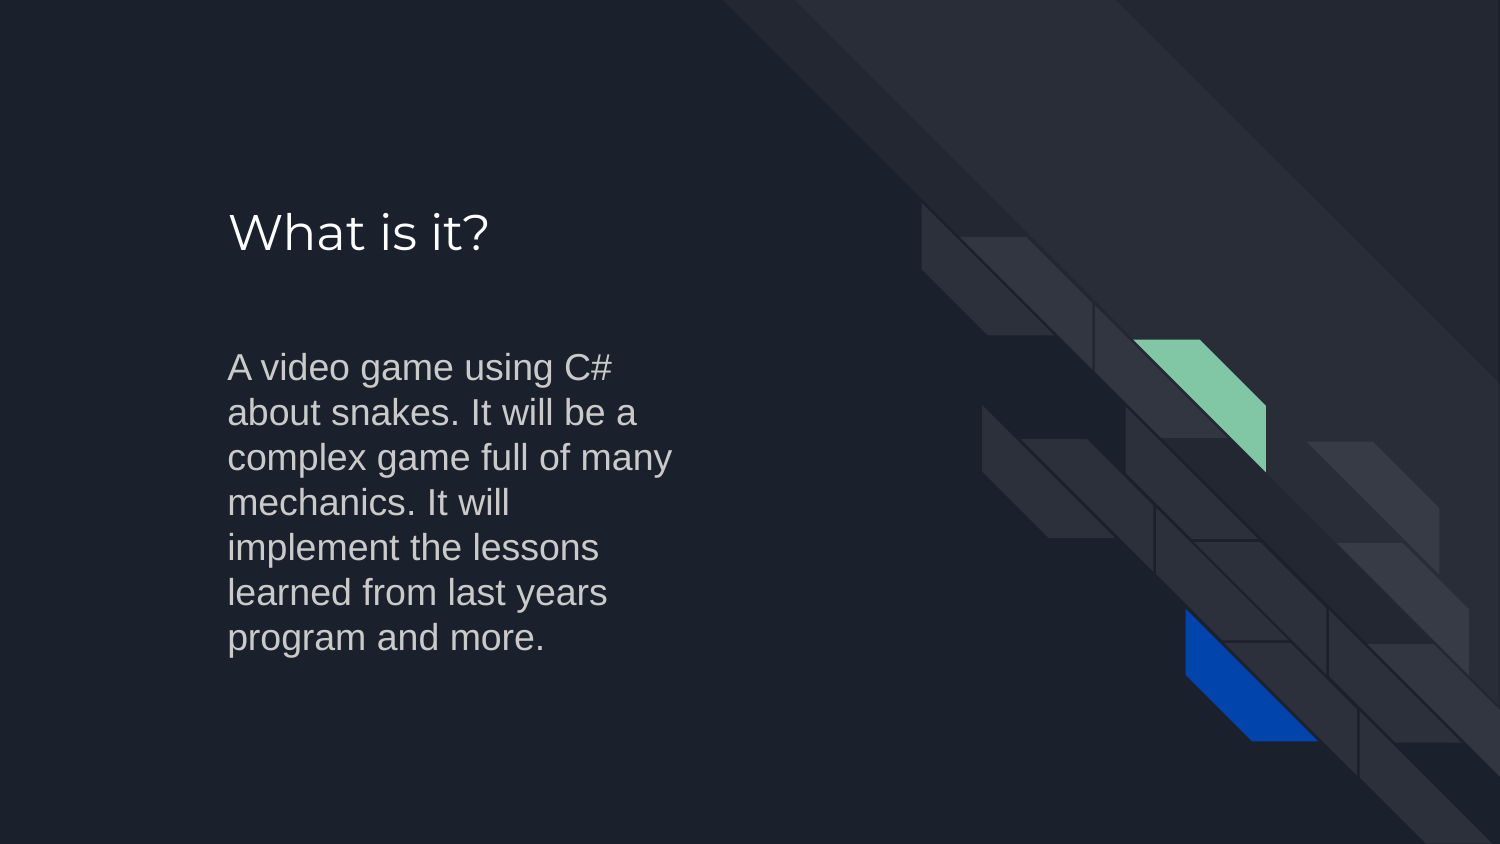

# What is it?
A video game using C# about snakes. It will be a complex game full of many mechanics. It will implement the lessons learned from last years program and more.